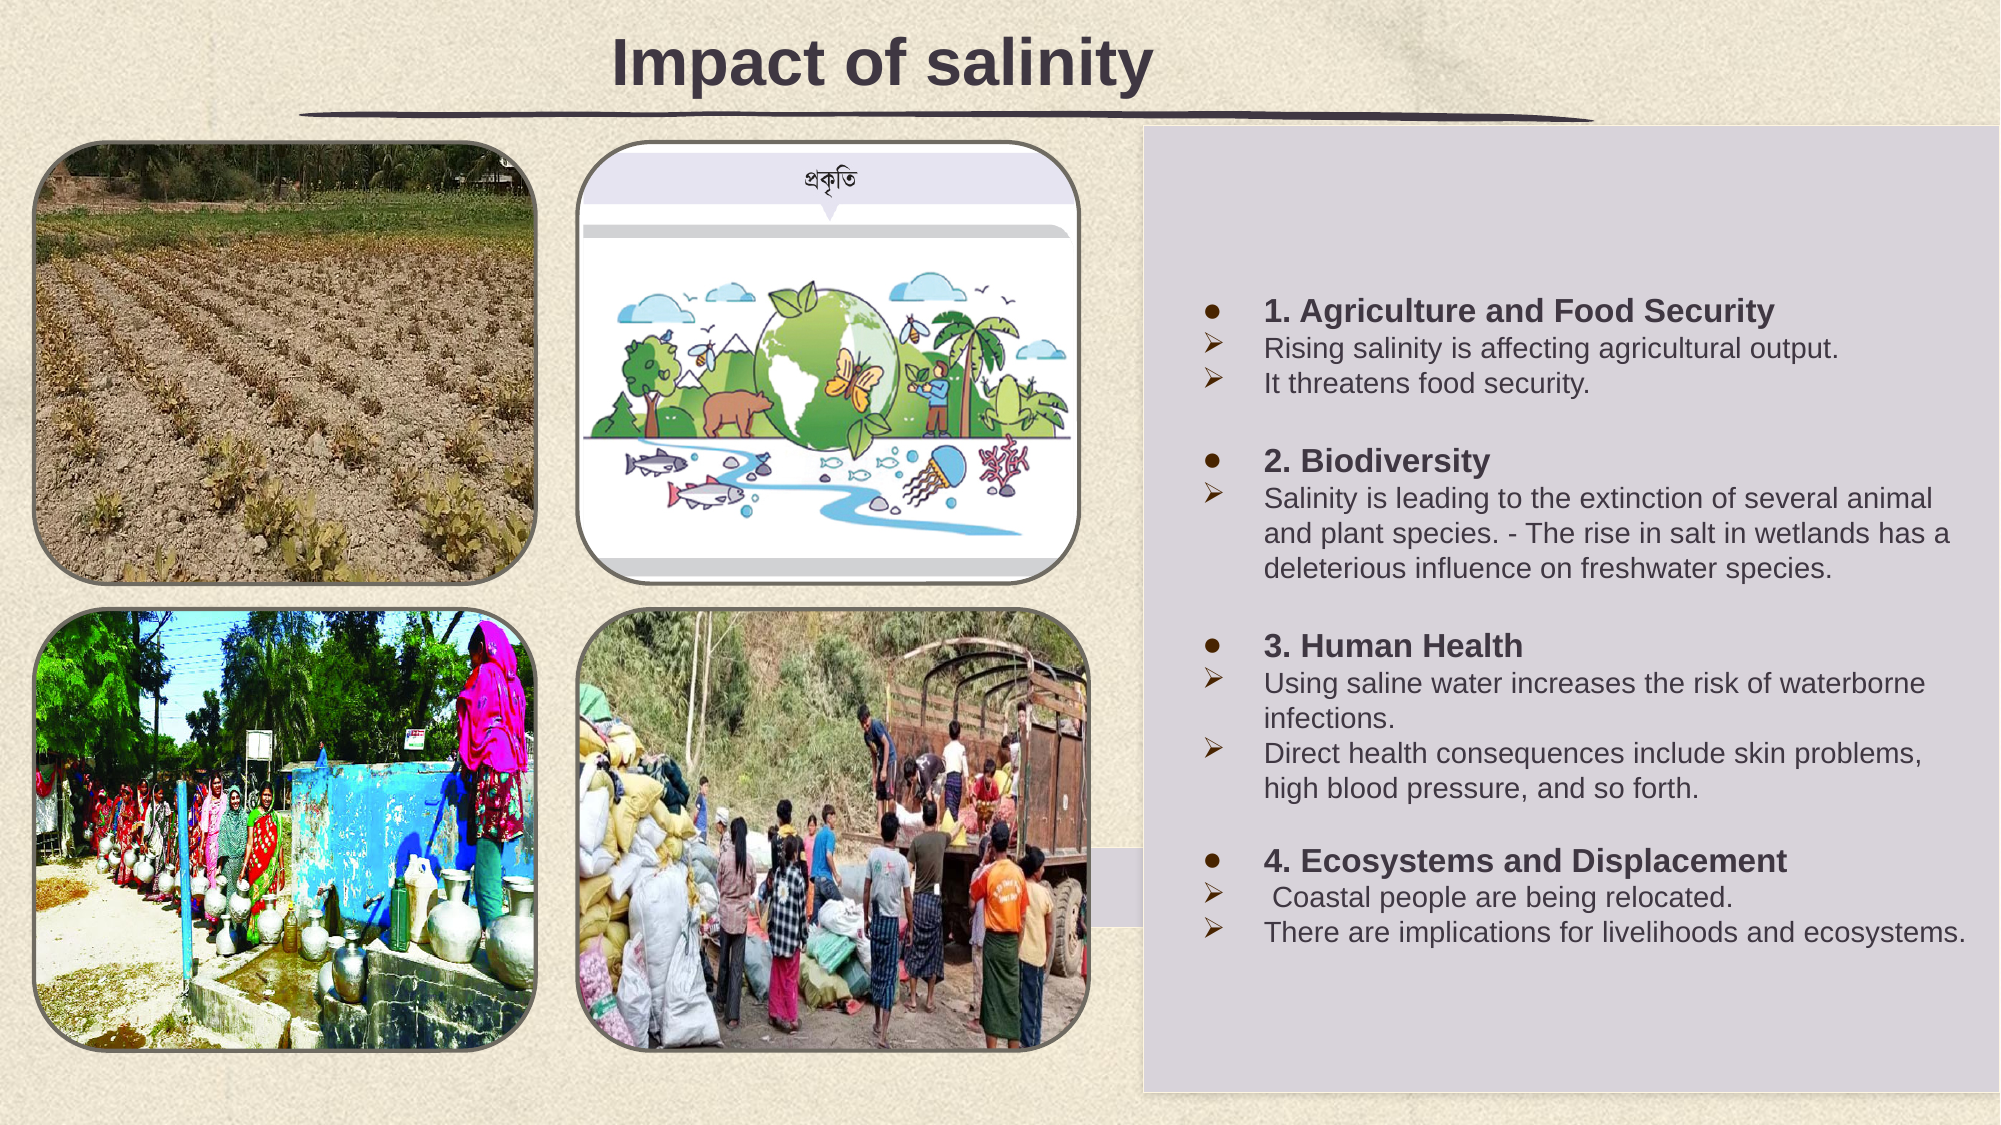

# Impact of salinity

1. Agriculture and Food Security
Rising salinity is affecting agricultural output.
It threatens food security.

2. Biodiversity
Salinity is leading to the extinction of several animal and plant species. - The rise in salt in wetlands has a deleterious influence on freshwater species.

3. Human Health
Using saline water increases the risk of waterborne infections.
Direct health consequences include skin problems, high blood pressure, and so forth.

4. Ecosystems and Displacement
 Coastal people are being relocated.
There are implications for livelihoods and ecosystems.